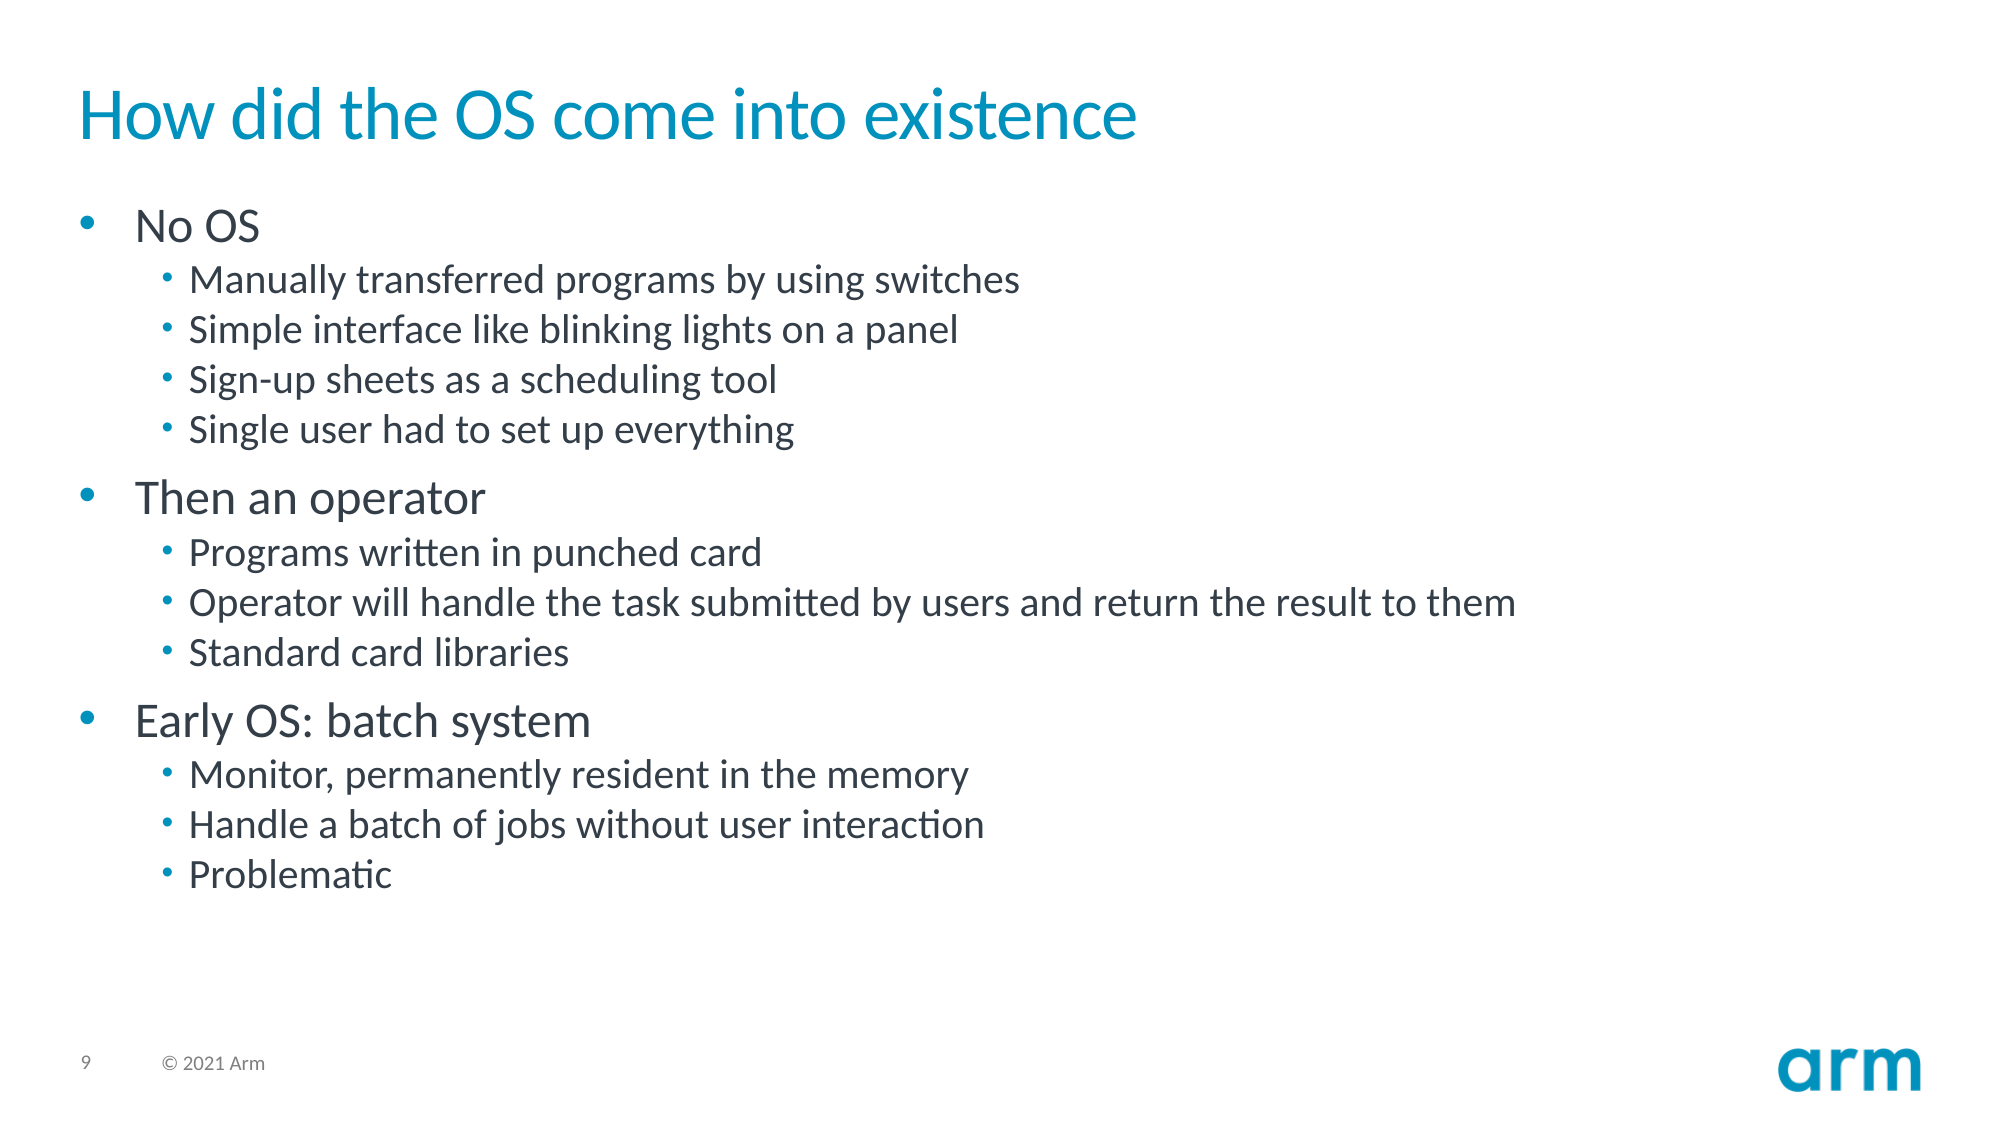

# How did the OS come into existence
No OS
Manually transferred programs by using switches
Simple interface like blinking lights on a panel
Sign-up sheets as a scheduling tool
Single user had to set up everything
Then an operator
Programs written in punched card
Operator will handle the task submitted by users and return the result to them
Standard card libraries
Early OS: batch system
Monitor, permanently resident in the memory
Handle a batch of jobs without user interaction
Problematic